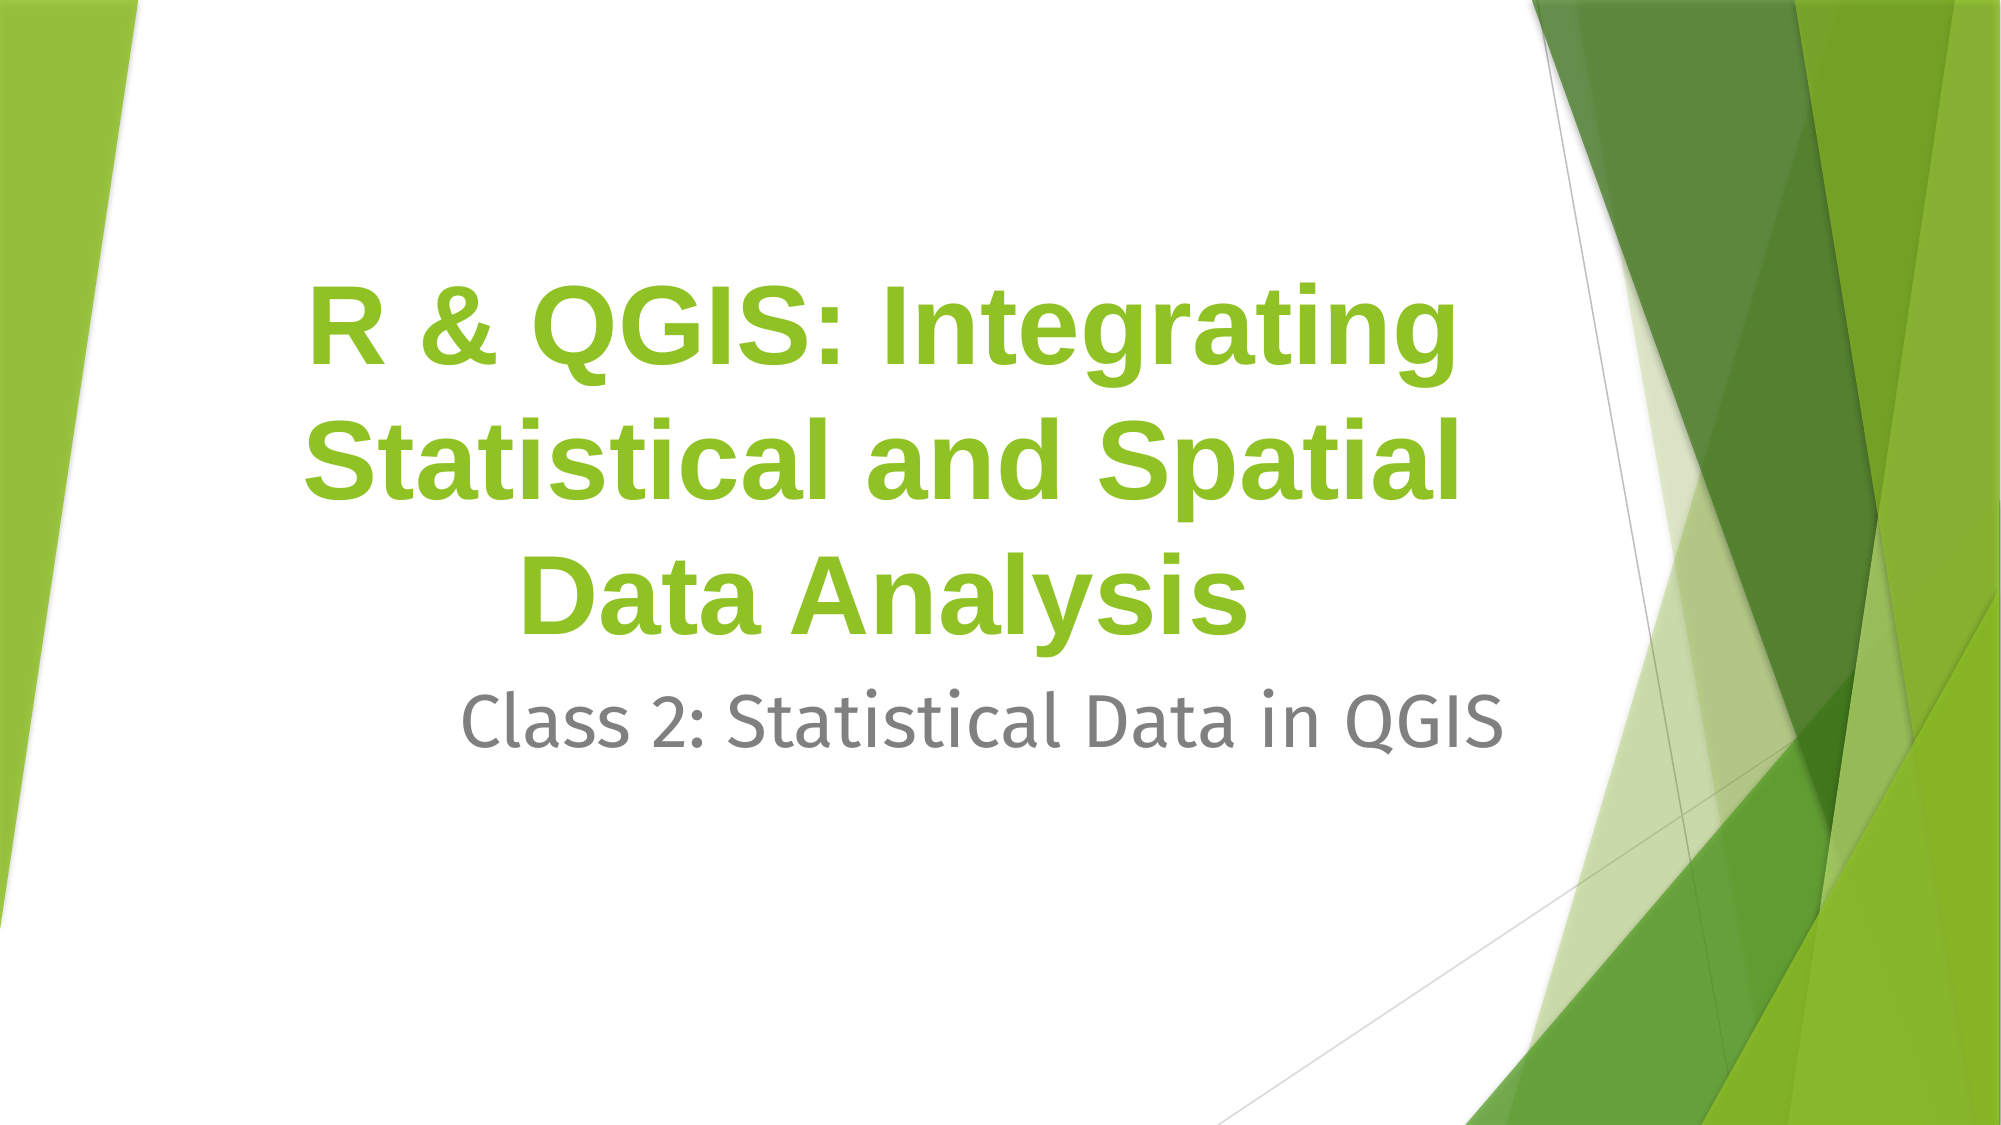

# R & QGIS: Integrating Statistical and Spatial Data Analysis
Class 2: Statistical Data in QGIS